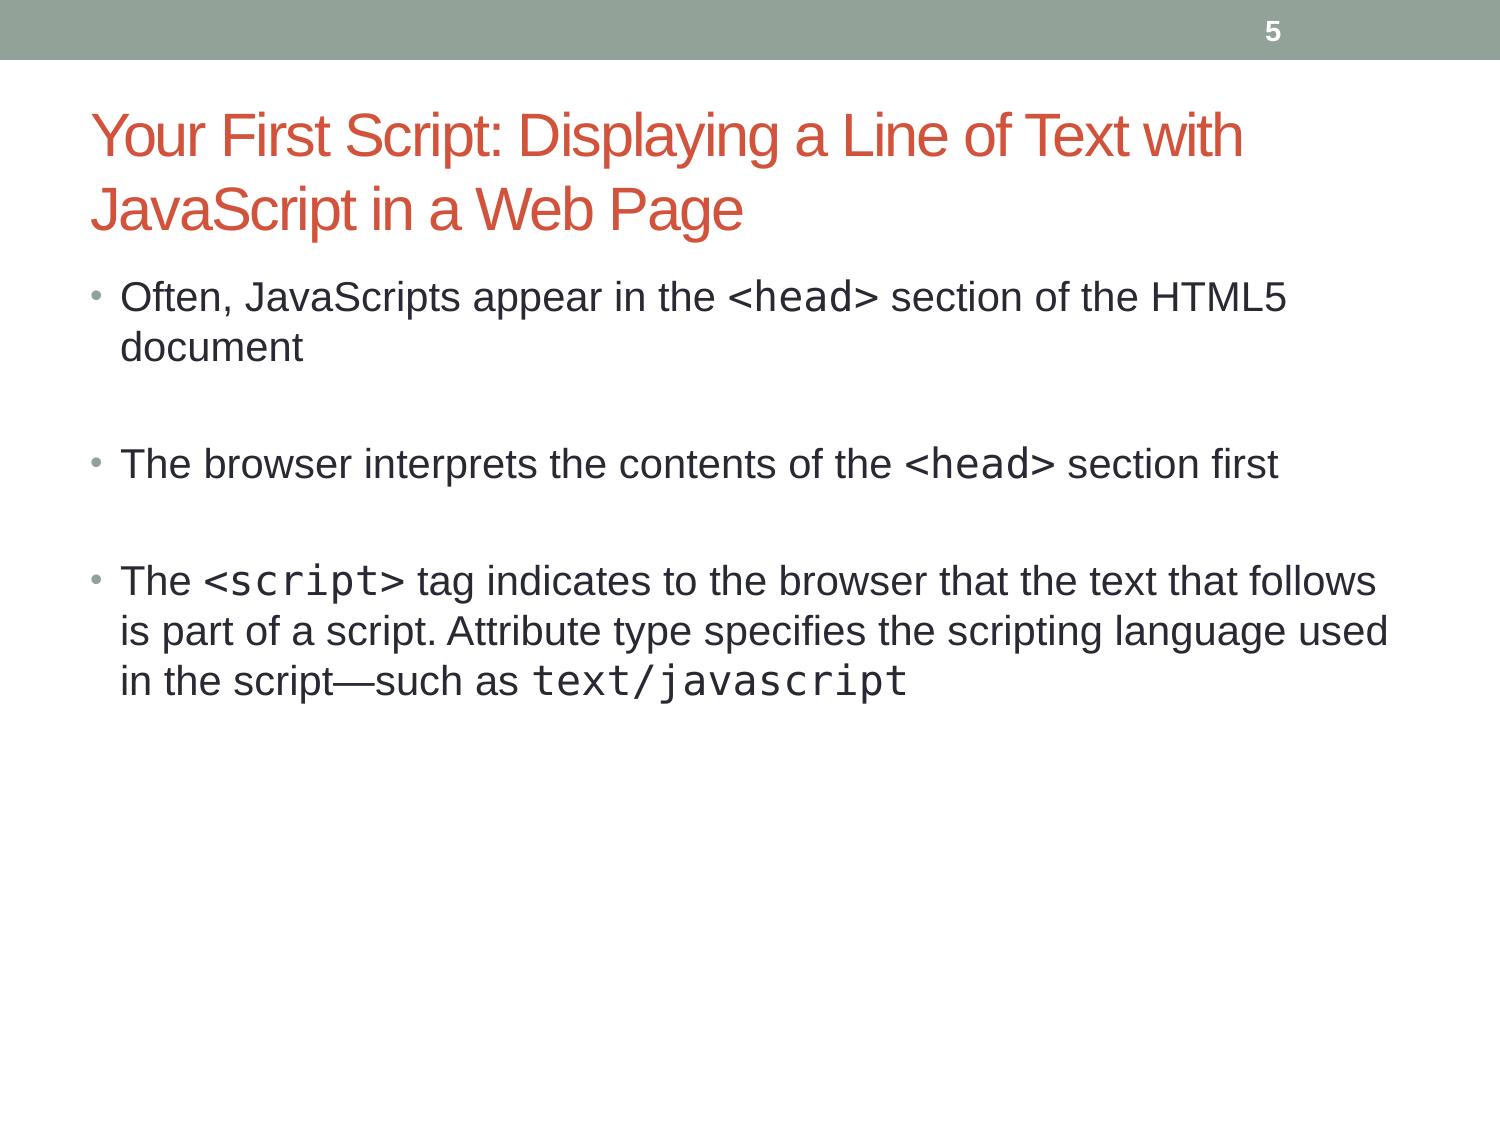

5
# Your First Script: Displaying a Line of Text with JavaScript in a Web Page
Often, JavaScripts appear in the <head> section of the HTML5 document

The browser interprets the contents of the <head> section first

The <script> tag indicates to the browser that the text that follows is part of a script. Attribute type specifies the scripting language used in the script—such as text/javascript